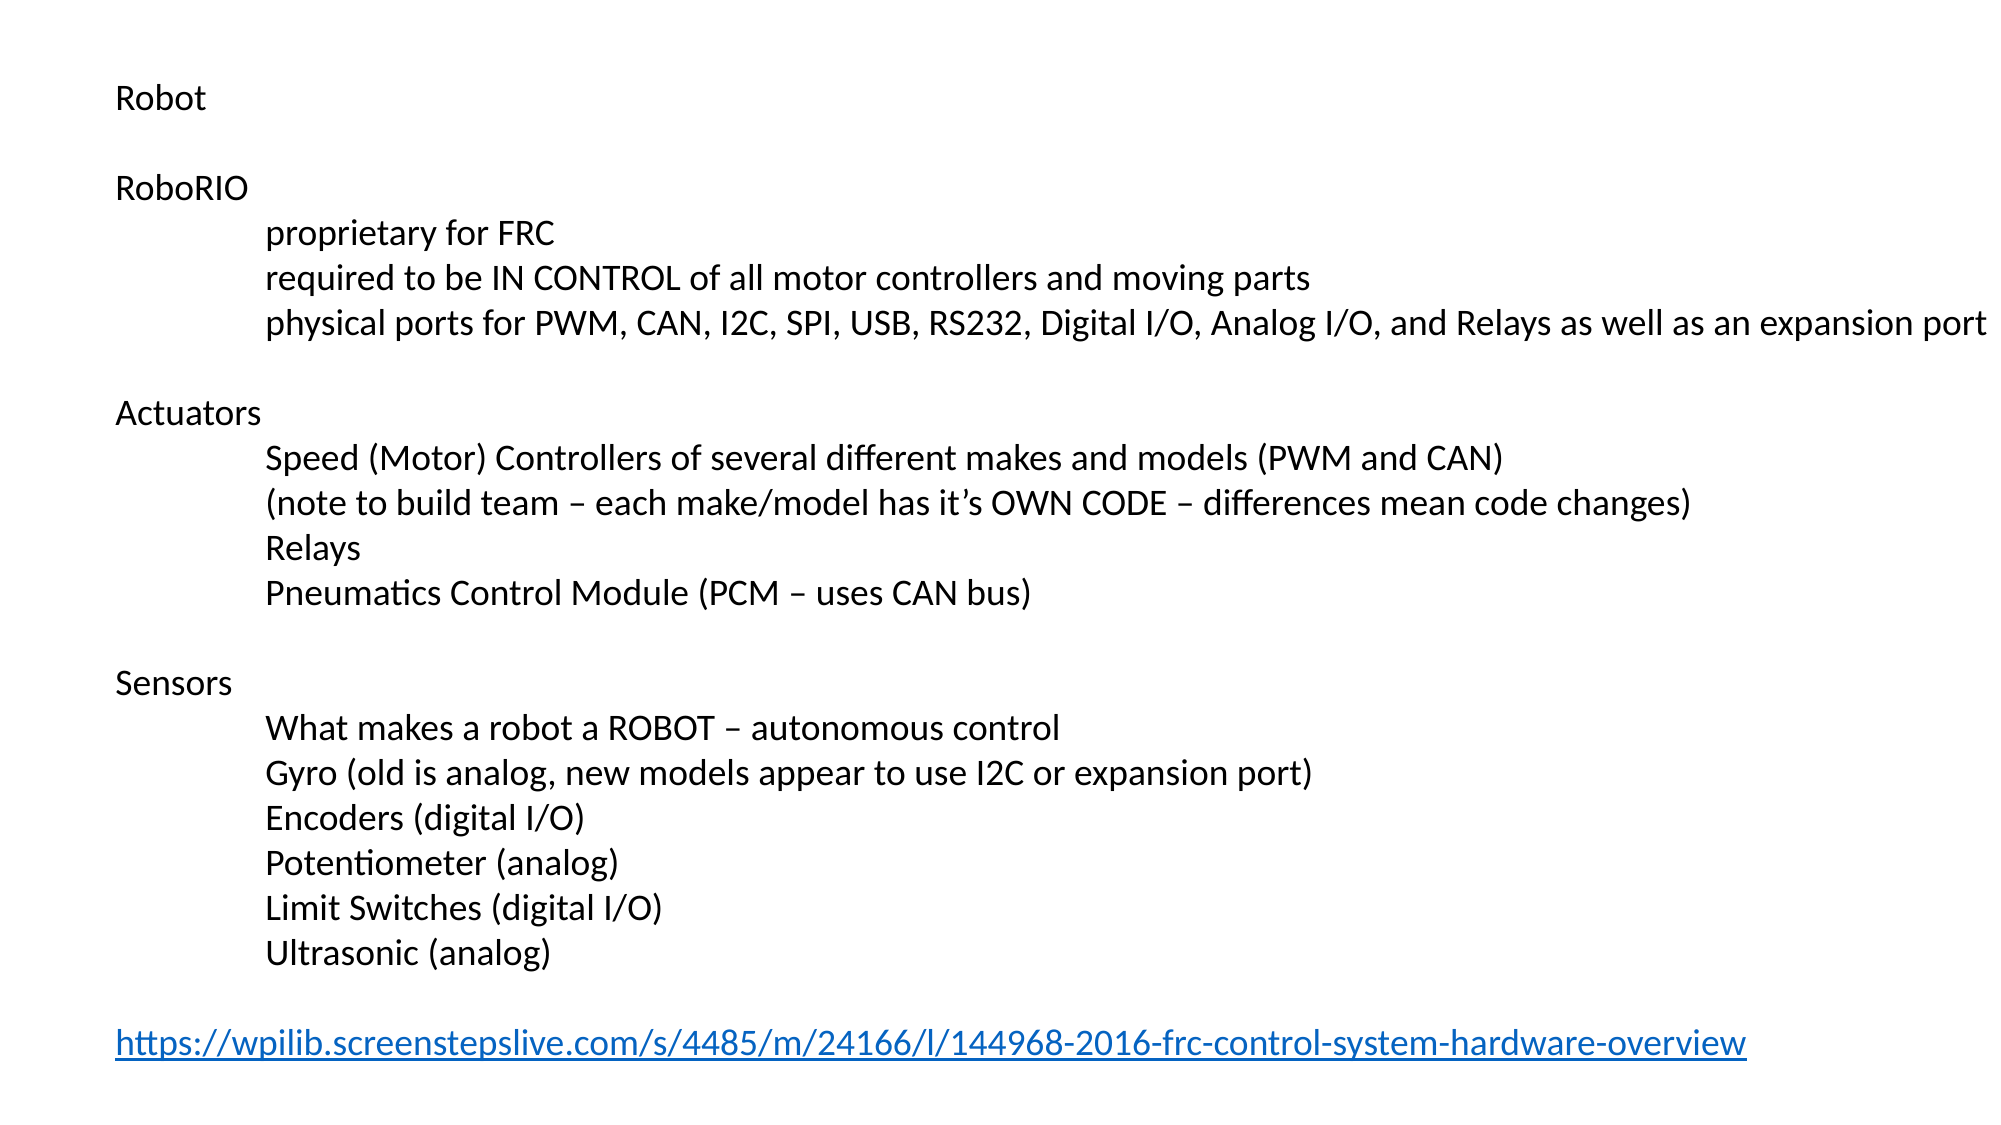

Robot

RoboRIO
	proprietary for FRC
	required to be IN CONTROL of all motor controllers and moving parts
	physical ports for PWM, CAN, I2C, SPI, USB, RS232, Digital I/O, Analog I/O, and Relays as well as an expansion port

Actuators
	Speed (Motor) Controllers of several different makes and models (PWM and CAN)
	(note to build team – each make/model has it’s OWN CODE – differences mean code changes)
	Relays
	Pneumatics Control Module (PCM – uses CAN bus)

Sensors
	What makes a robot a ROBOT – autonomous control
	Gyro (old is analog, new models appear to use I2C or expansion port)
	Encoders (digital I/O)
	Potentiometer (analog)
	Limit Switches (digital I/O)
	Ultrasonic (analog)

https://wpilib.screenstepslive.com/s/4485/m/24166/l/144968-2016-frc-control-system-hardware-overview